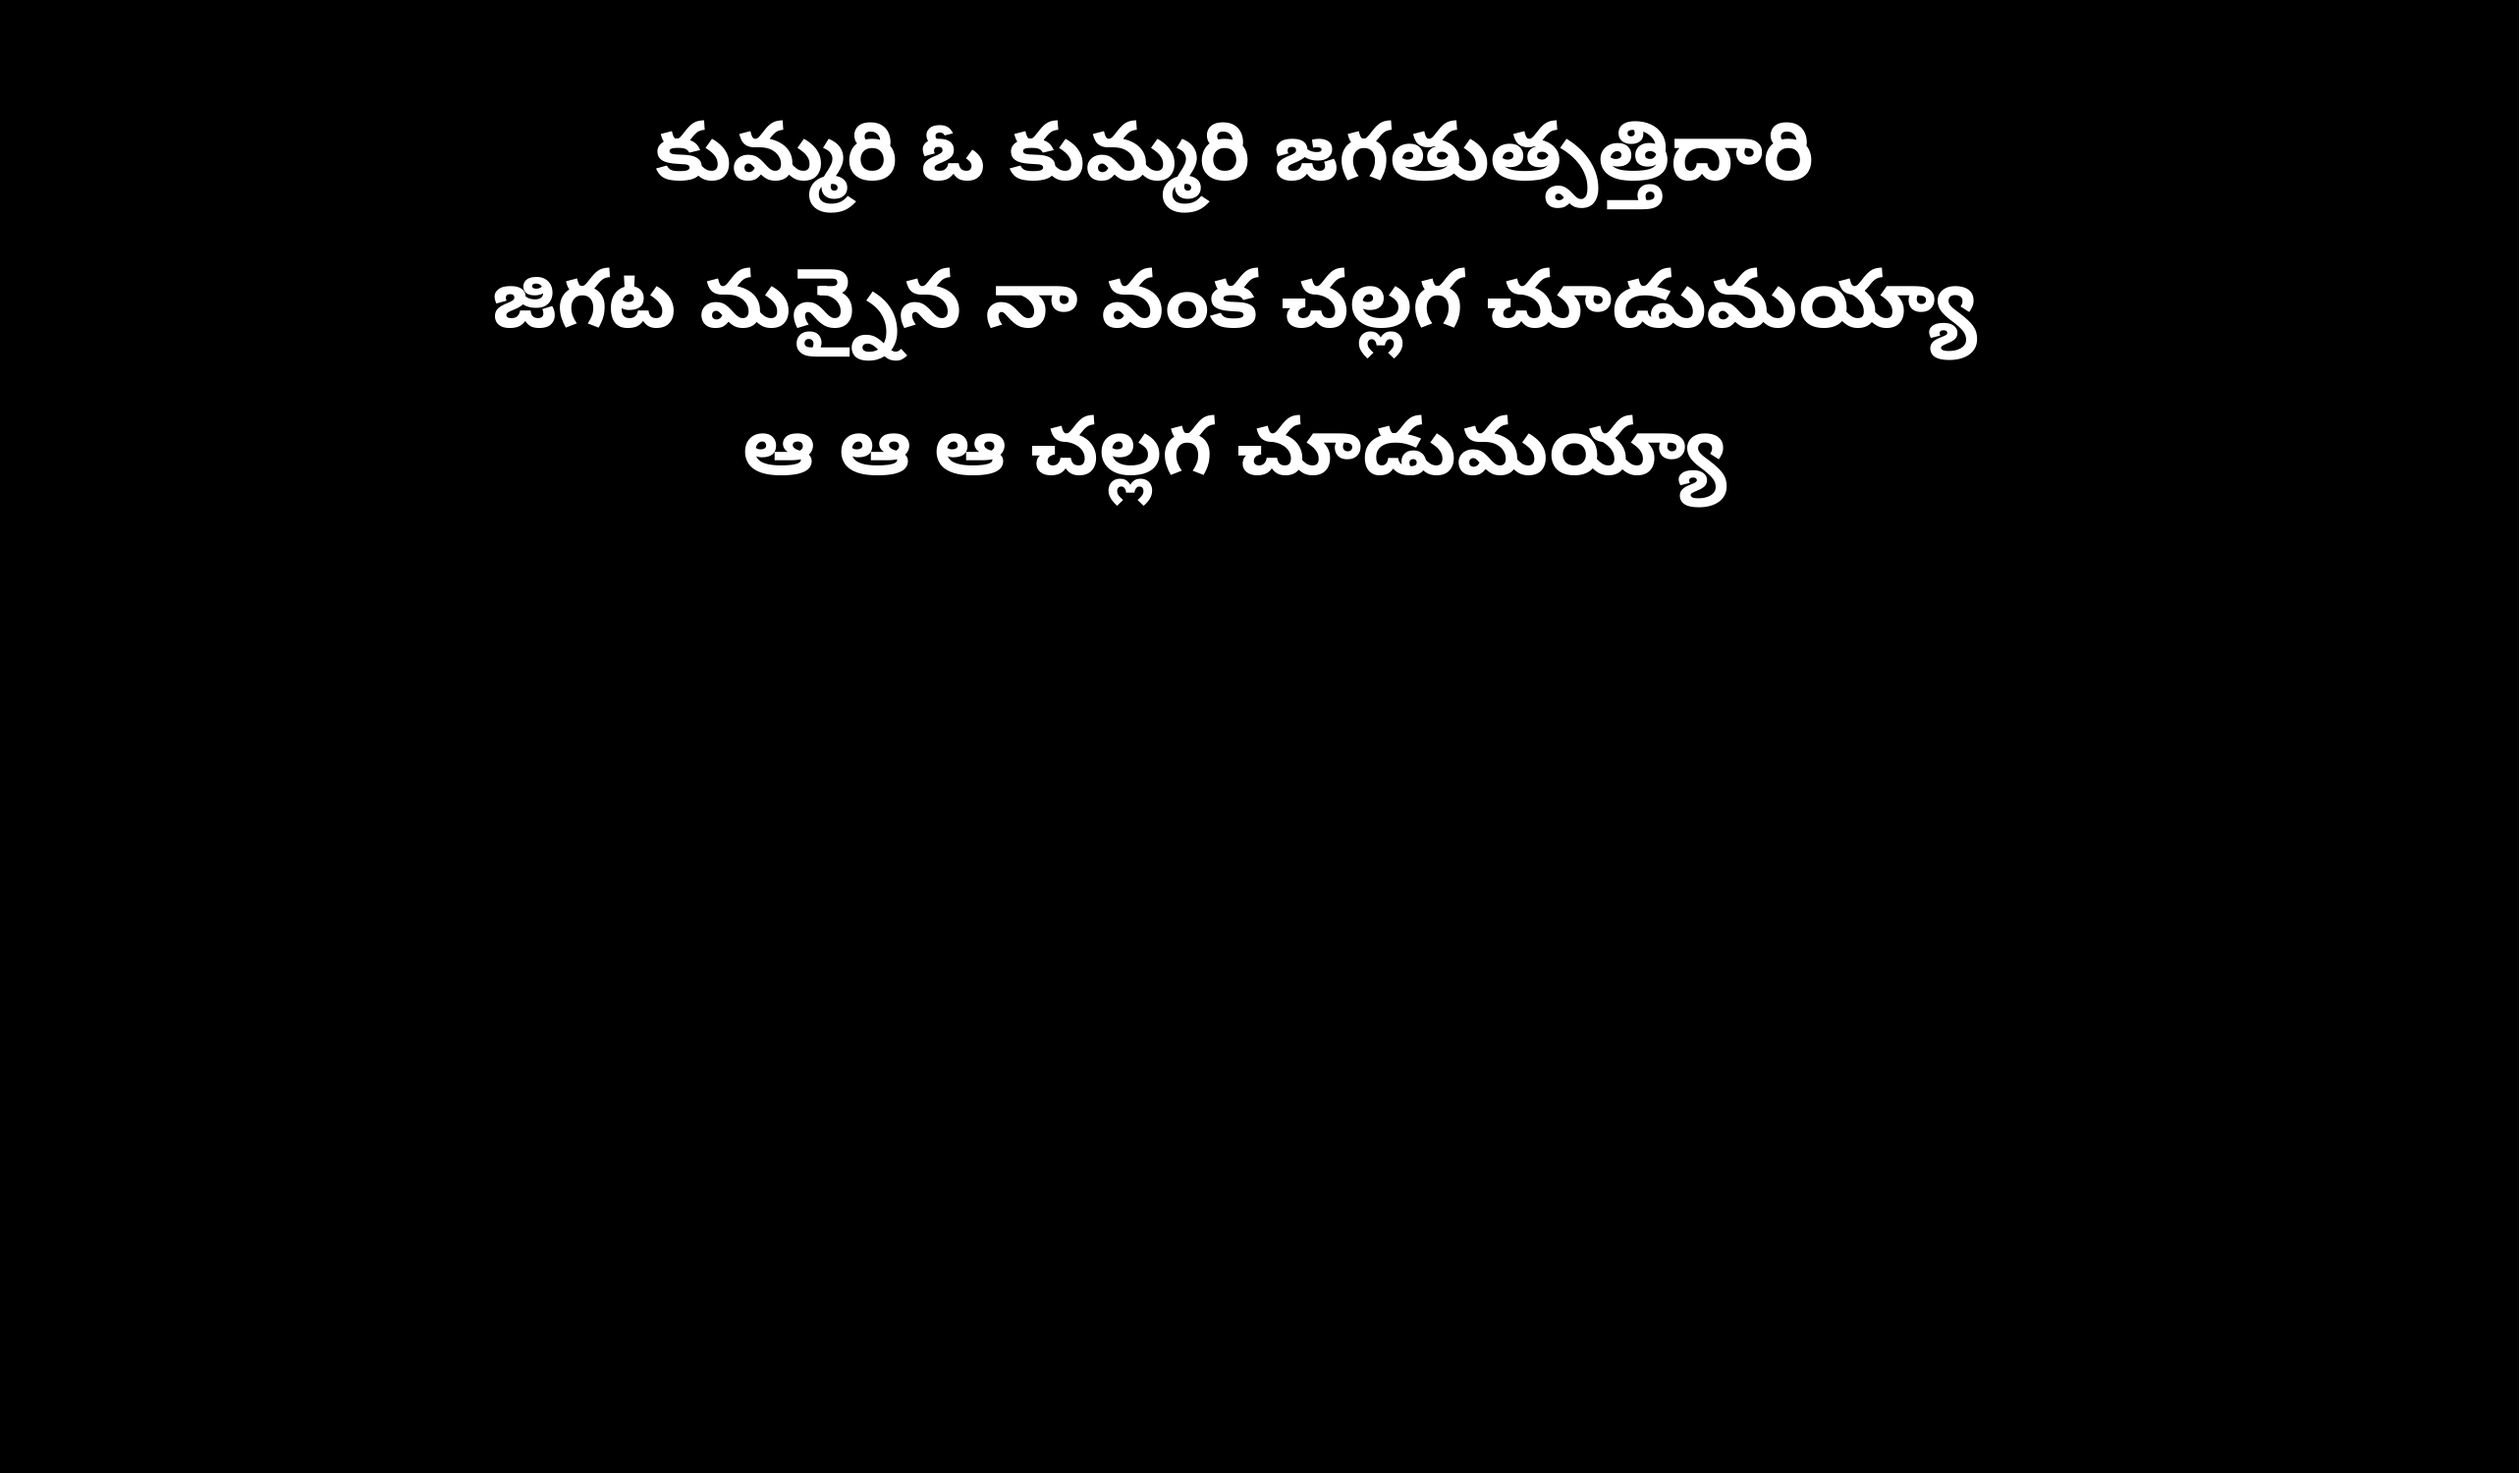

కుమ్మరి ఓ కుమ్మరి జగతుత్పత్తిదారి
జిగట మన్నైన నా వంక చల్లగ చూడుమయ్యా
ఆ ఆ ఆ చల్లగ చూడుమయ్యా